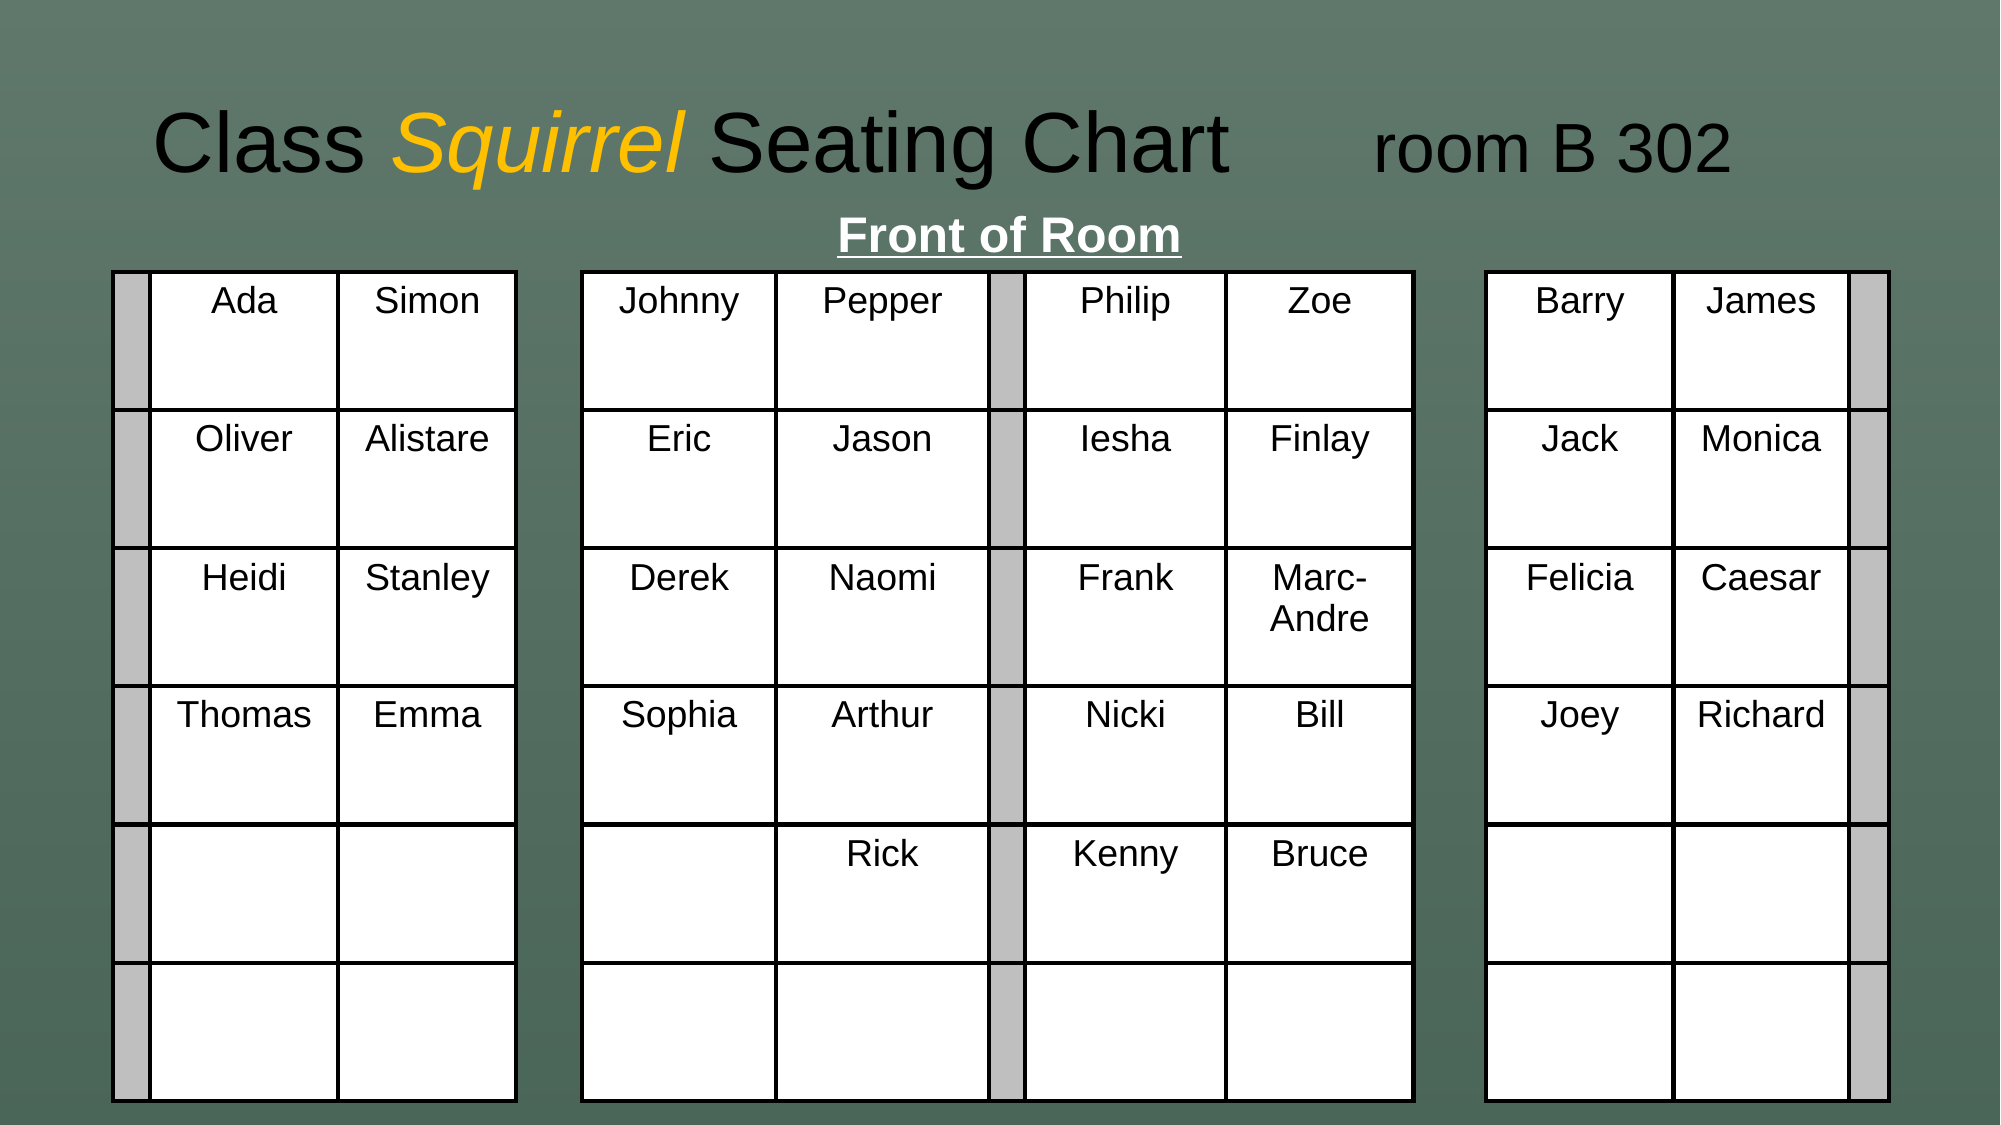

Front of the Room

# Class Squirrel Seating Chart      room B 302
Front of Room
|  | Ada | Simon |
| --- | --- | --- |
|  | Oliver | Alistare |
|  | Heidi | Stanley |
|  | Thomas | Emma |
|  |  |  |
|  |  |  |
| Johnny | Pepper |  | Philip | Zoe |
| --- | --- | --- | --- | --- |
| Eric | Jason |  | Iesha | Finlay |
| Derek | Naomi |  | Frank | Marc-Andre |
| Sophia | Arthur |  | Nicki | Bill |
|  | Rick |  | Kenny | Bruce |
|  |  |  |  |  |
| Barry | James |  |
| --- | --- | --- |
| Jack | Monica |  |
| Felicia | Caesar |  |
| Joey | Richard |  |
|  |  |  |
|  |  |  |